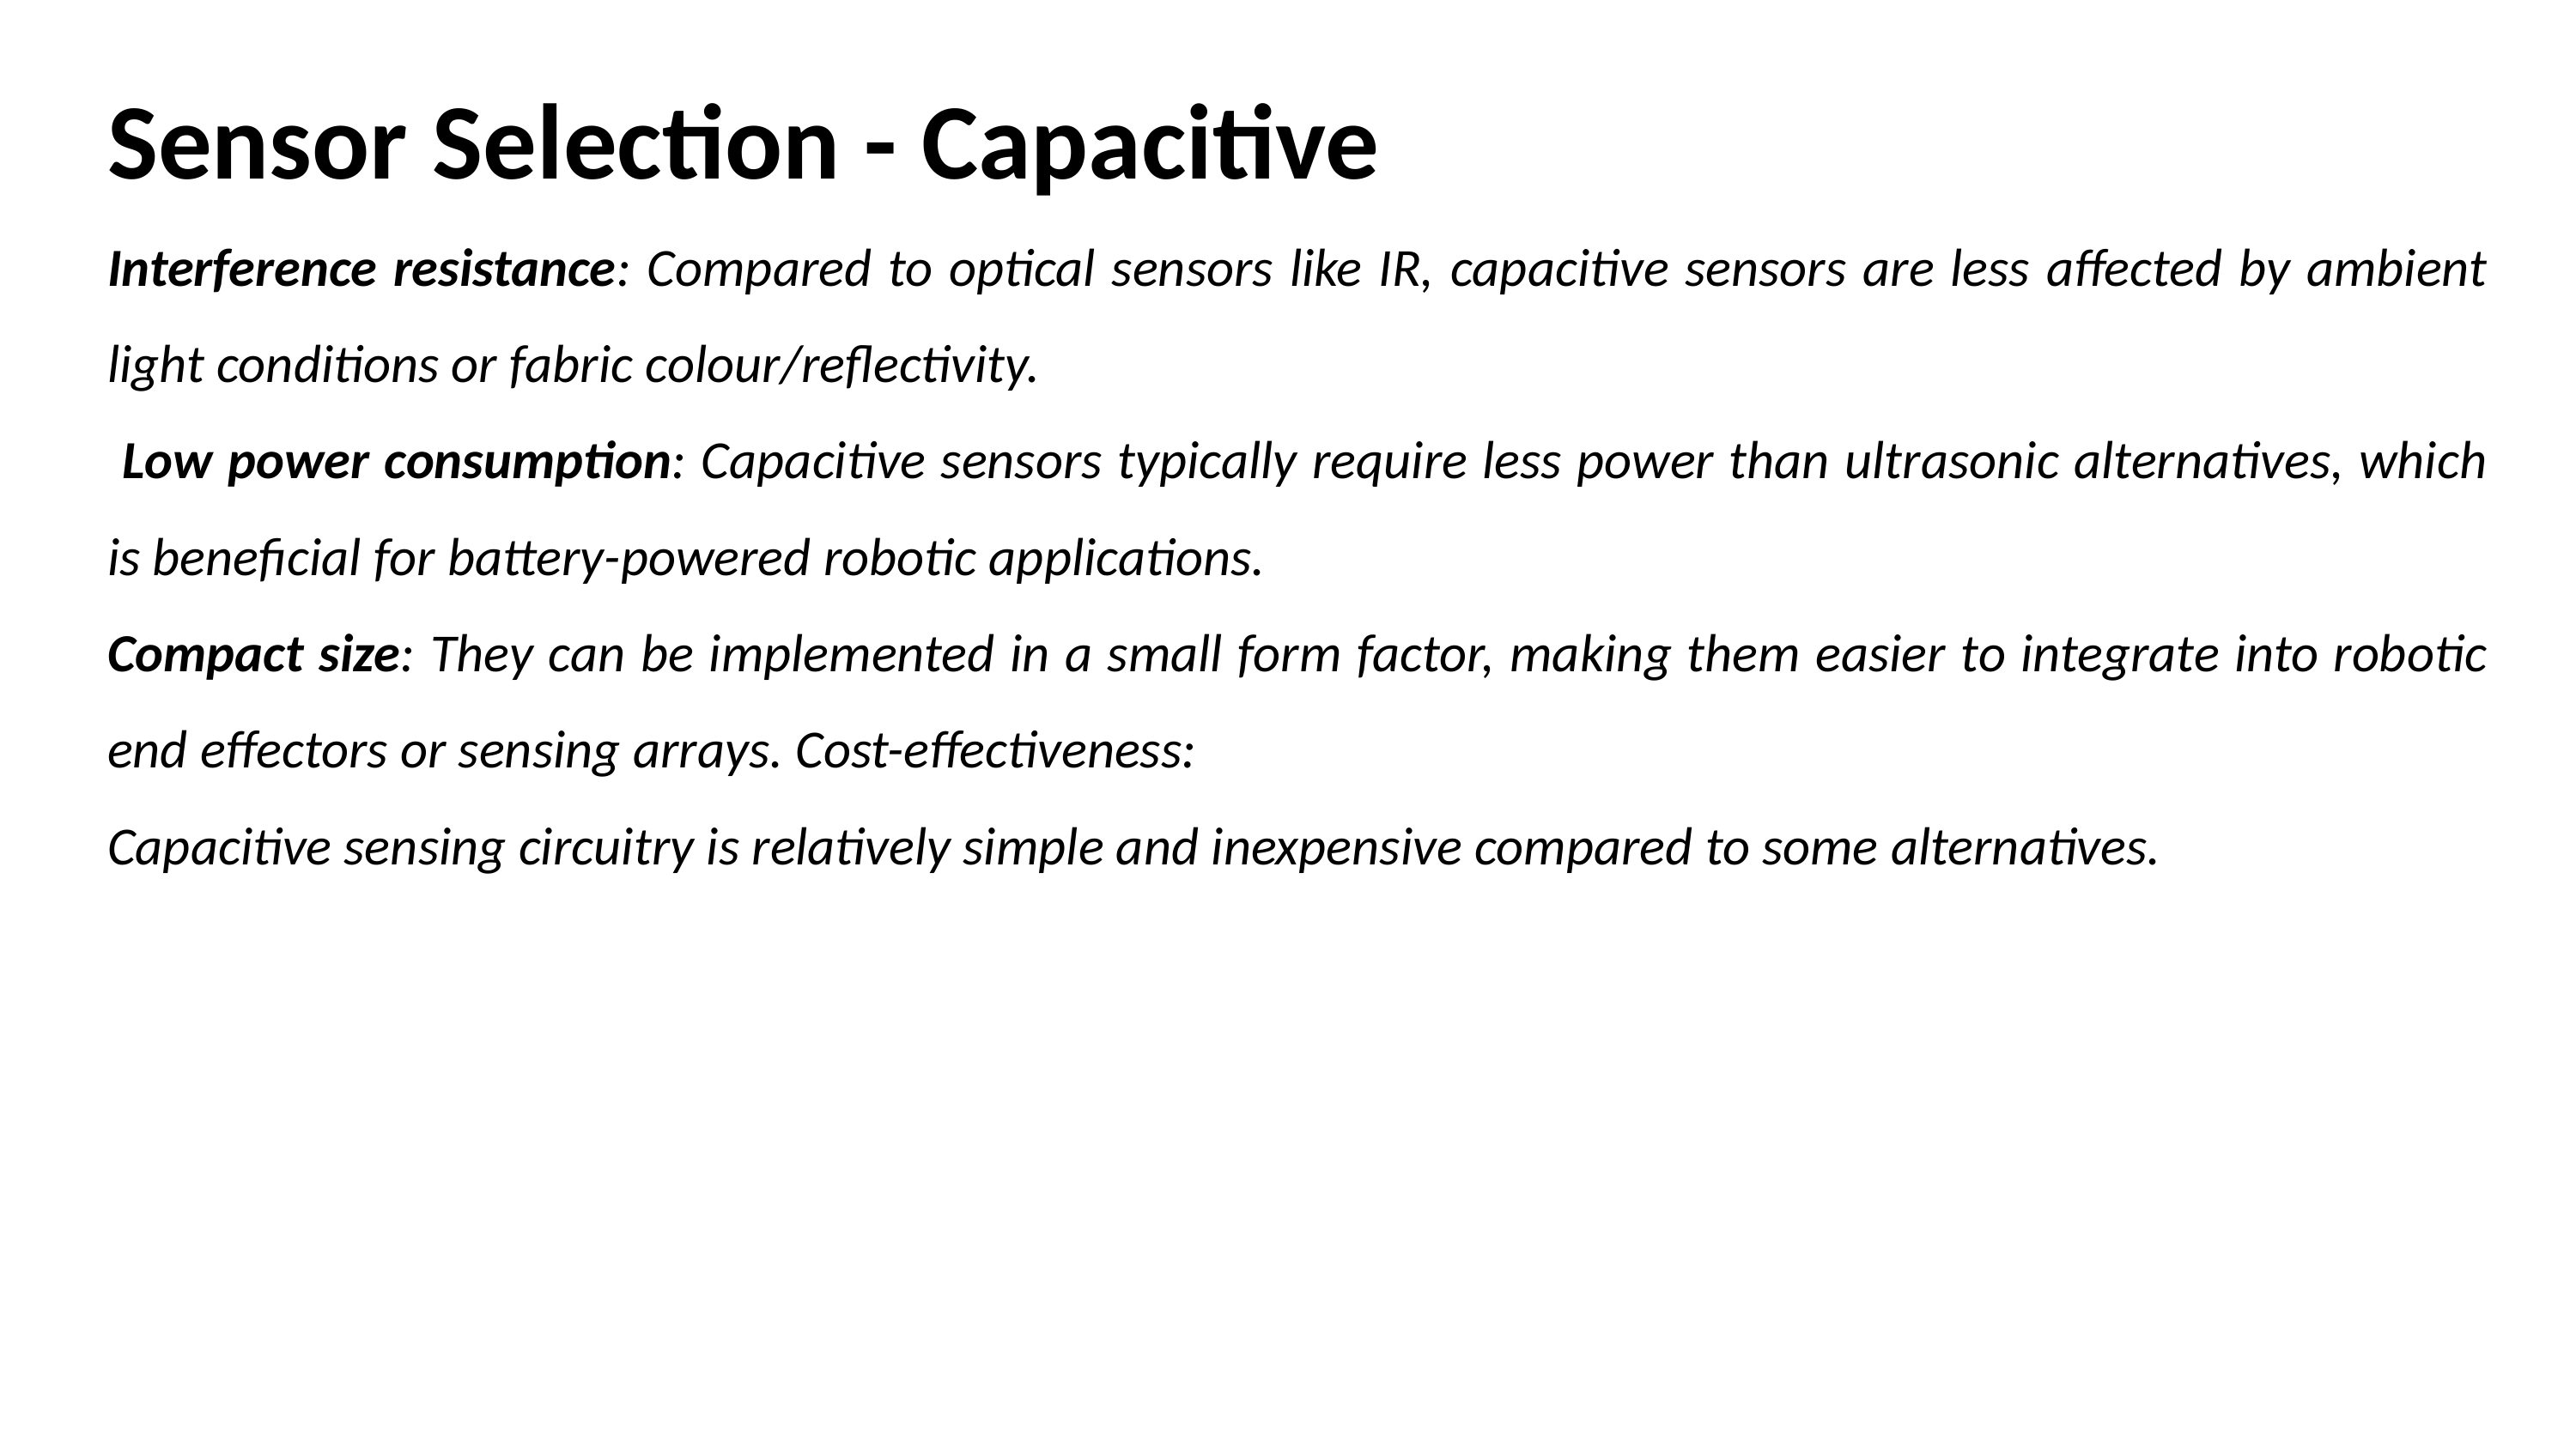

Sensor Selection - Capacitive
Interference resistance: Compared to optical sensors like IR, capacitive sensors are less affected by ambient light conditions or fabric colour/reflectivity.
 Low power consumption: Capacitive sensors typically require less power than ultrasonic alternatives, which is beneficial for battery-powered robotic applications.
Compact size: They can be implemented in a small form factor, making them easier to integrate into robotic end effectors or sensing arrays. Cost-effectiveness:
Capacitive sensing circuitry is relatively simple and inexpensive compared to some alternatives.